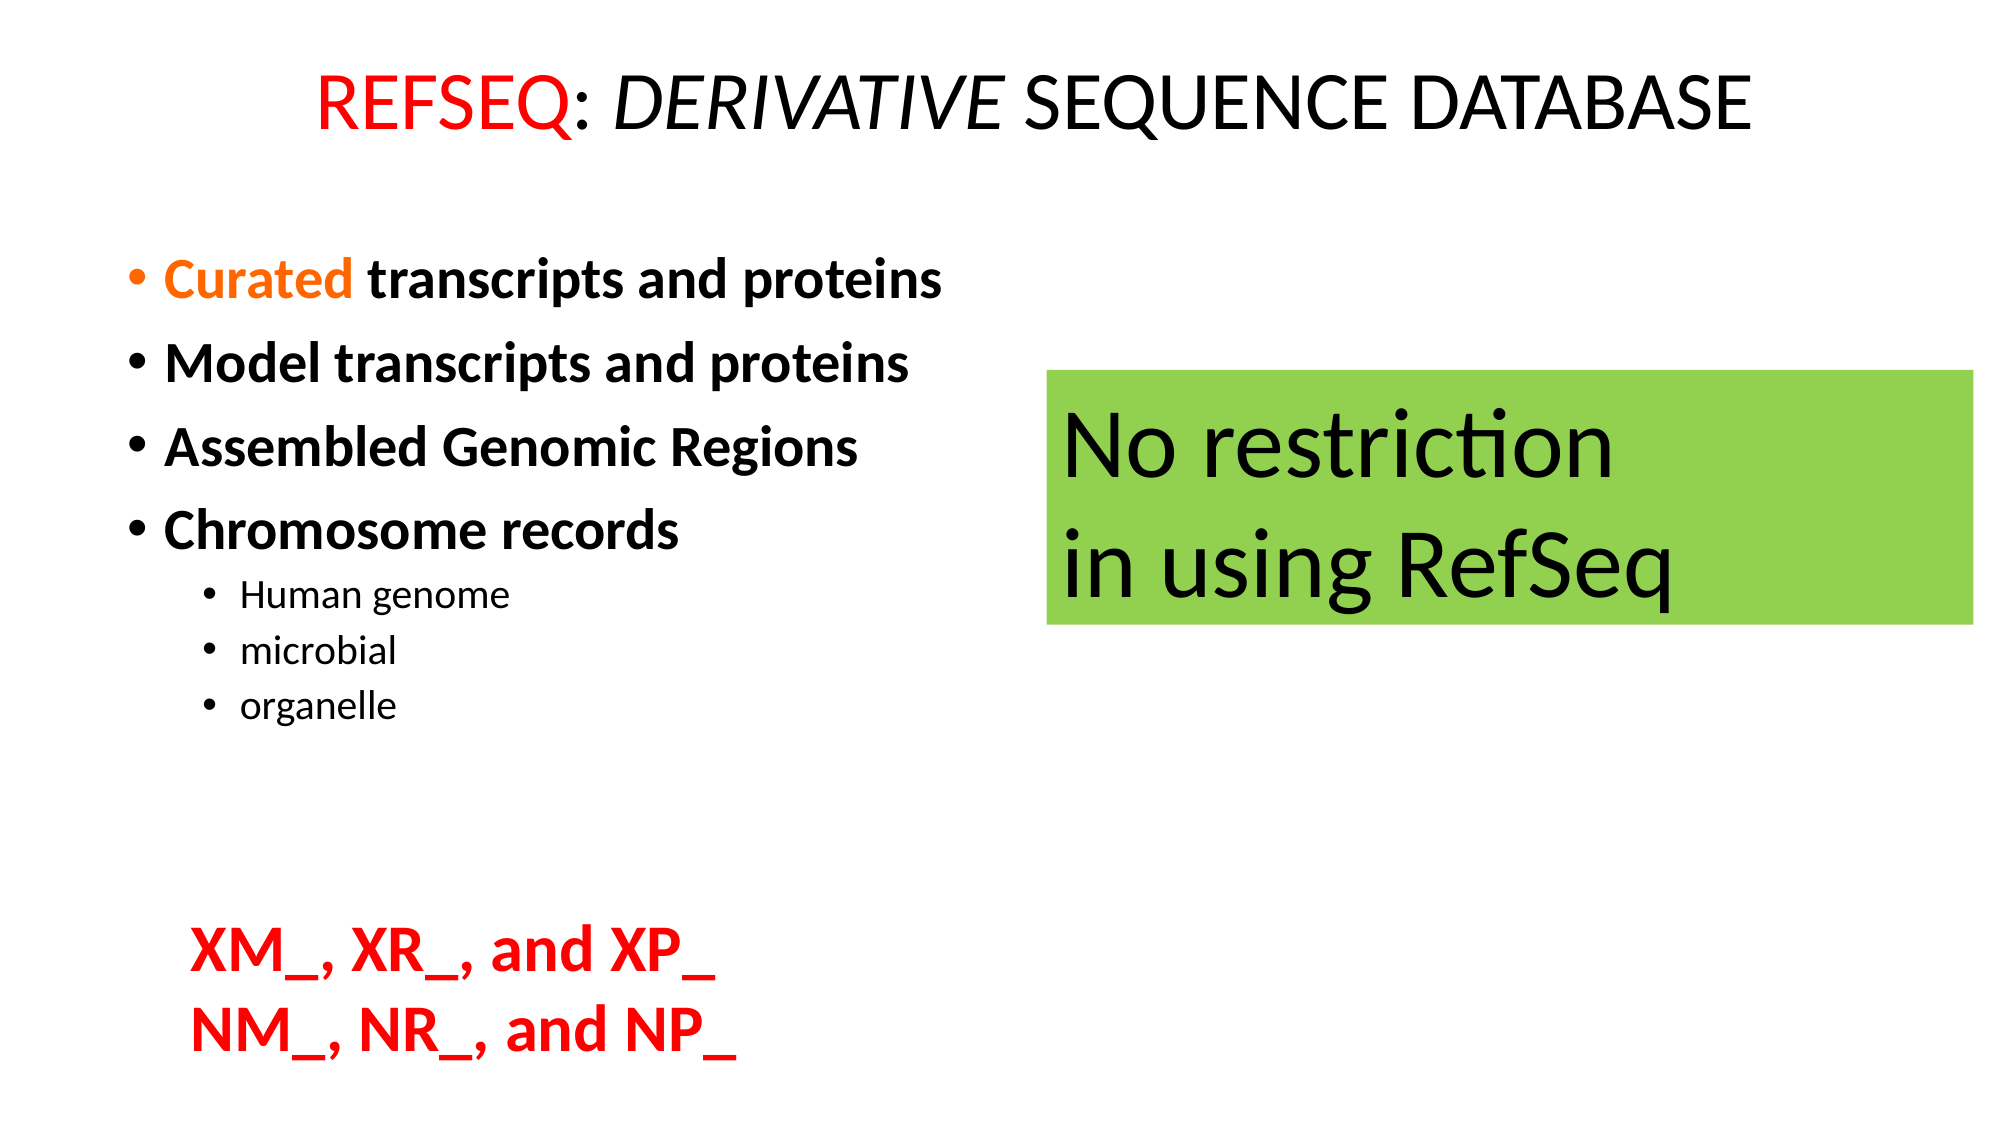

# REFSEQ: DERIVATIVE SEQUENCE DATABASE
Curated transcripts and proteins
Model transcripts and proteins
Assembled Genomic Regions
Chromosome records
Human genome
microbial
organelle

No restriction
in using RefSeq
XM_, XR_, and XP_
NM_, NR_, and NP_